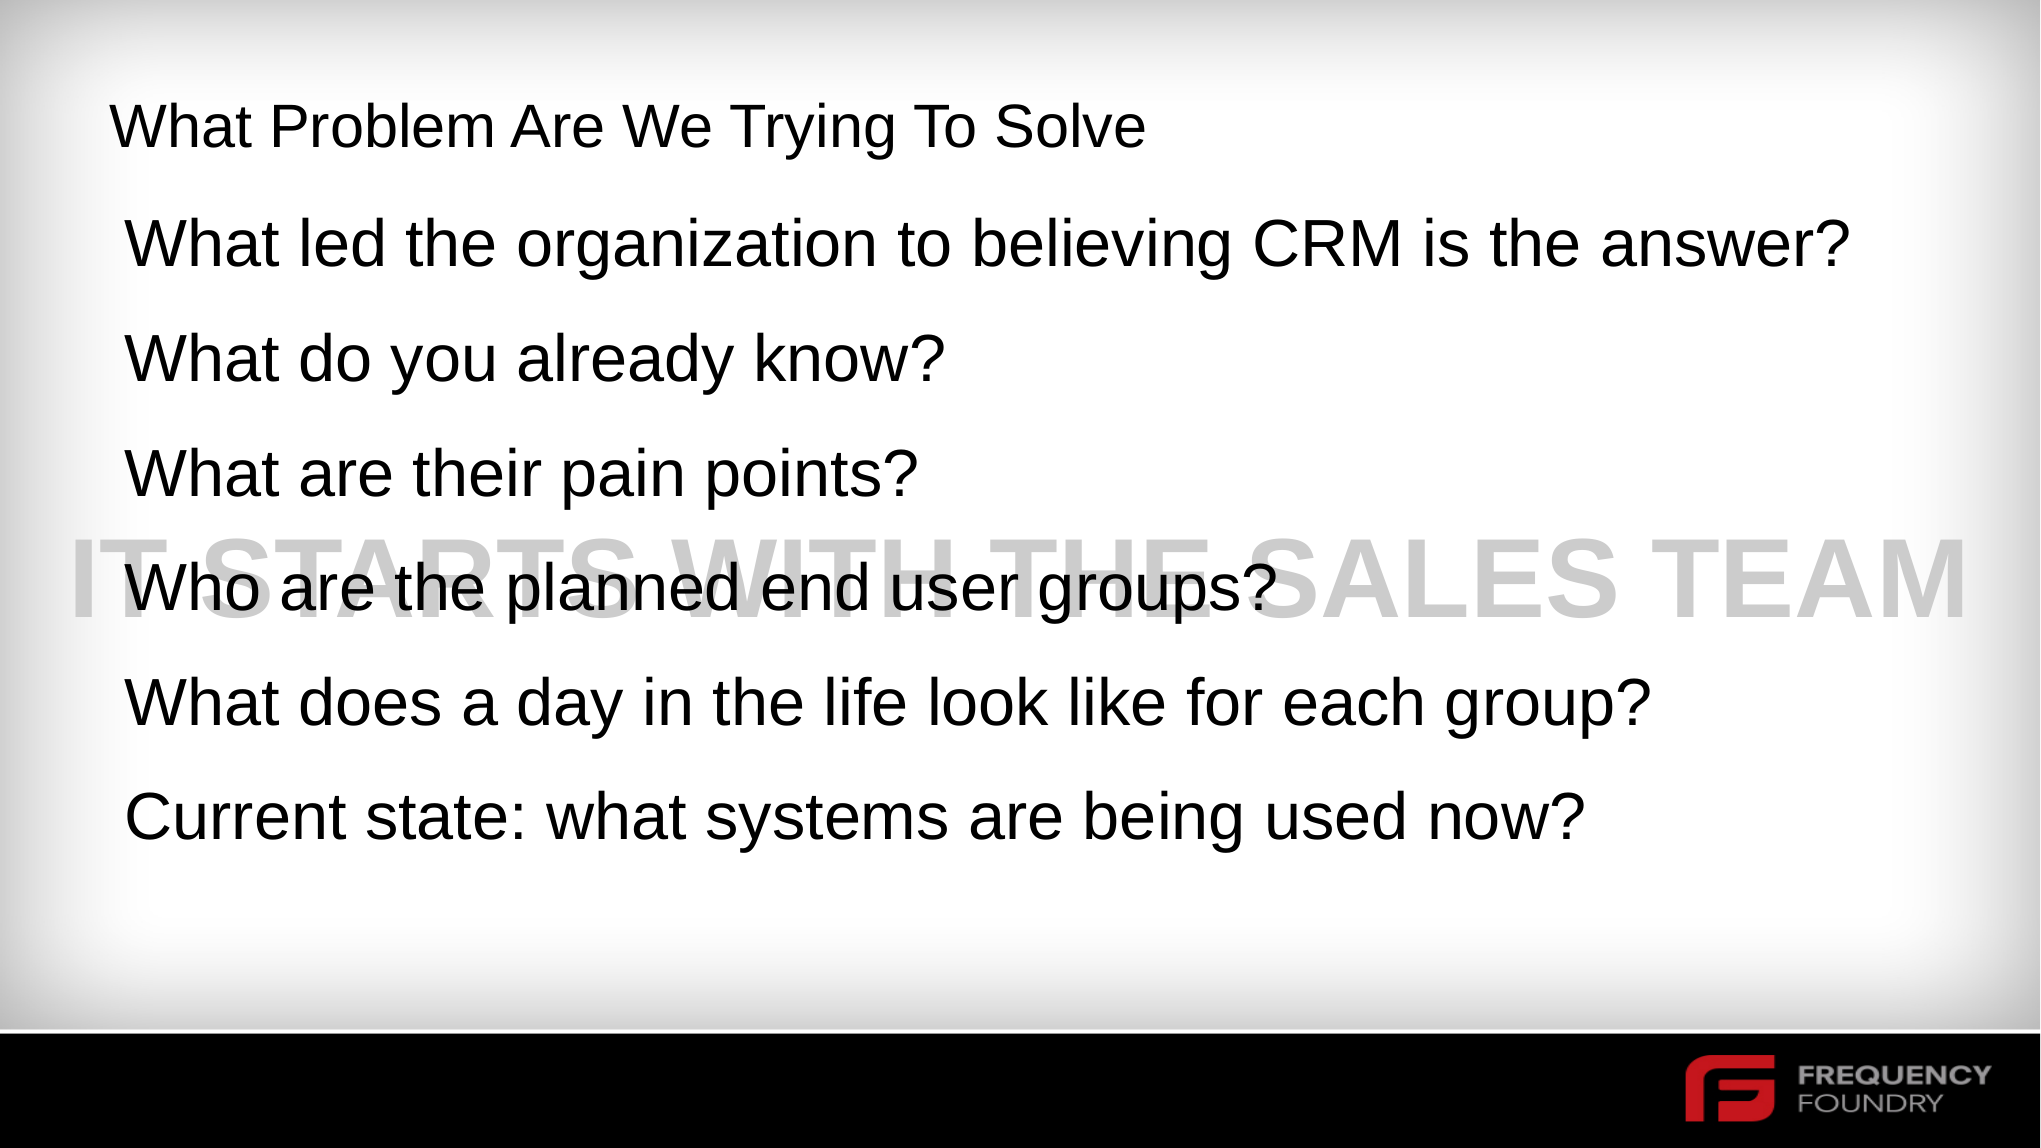

# What Problem Are We Trying To Solve
What led the organization to believing CRM is the answer?
What do you already know?
What are their pain points?
Who are the planned end user groups?
What does a day in the life look like for each group?
Current state: what systems are being used now?

IT STARTS WITH THE SALES TEAM